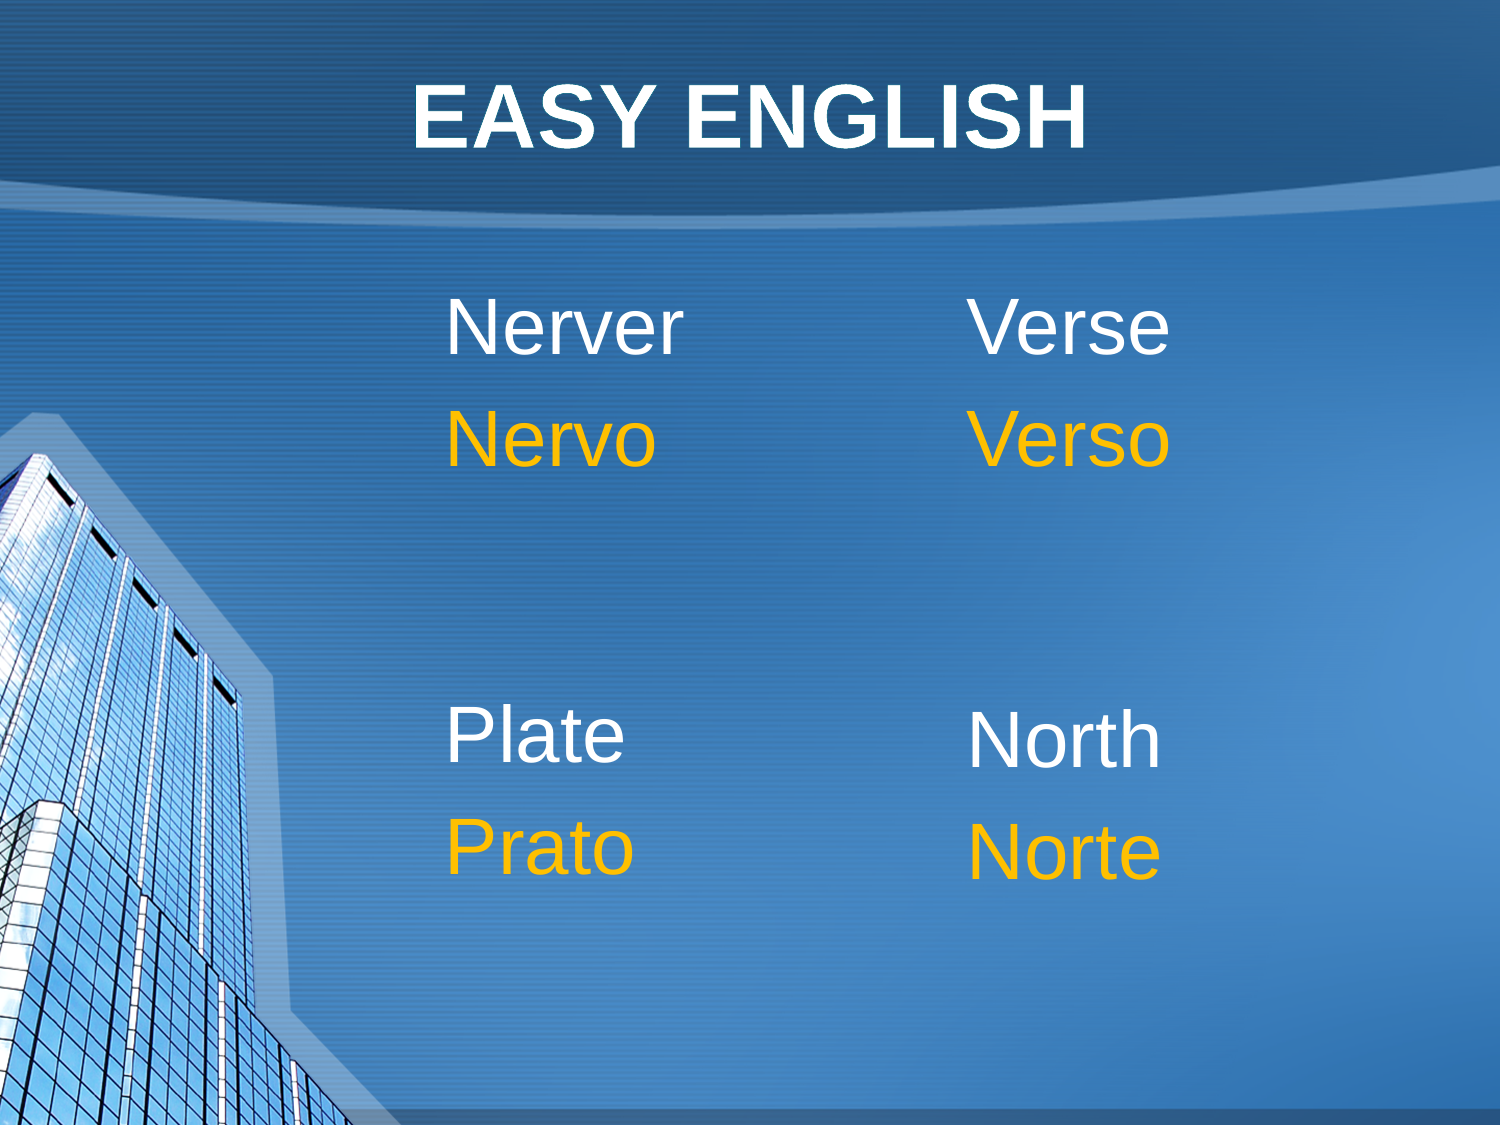

EASY ENGLISH
Nerver
Nervo

Verse
Verso

Plate
Prato

North
Norte